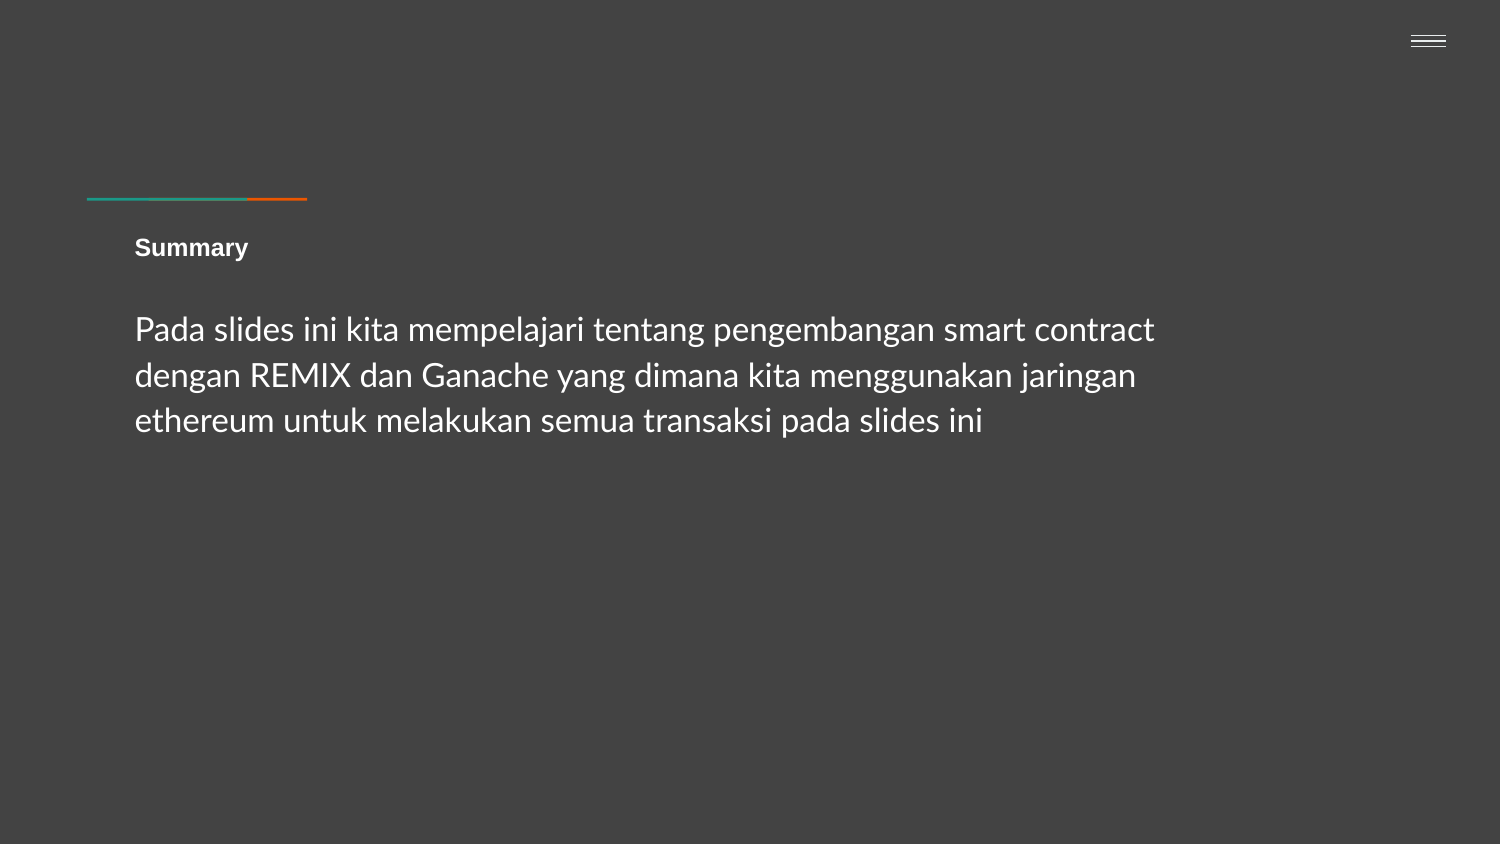

# Summary
Pada slides ini kita mempelajari tentang pengembangan smart contract dengan REMIX dan Ganache yang dimana kita menggunakan jaringan ethereum untuk melakukan semua transaksi pada slides ini